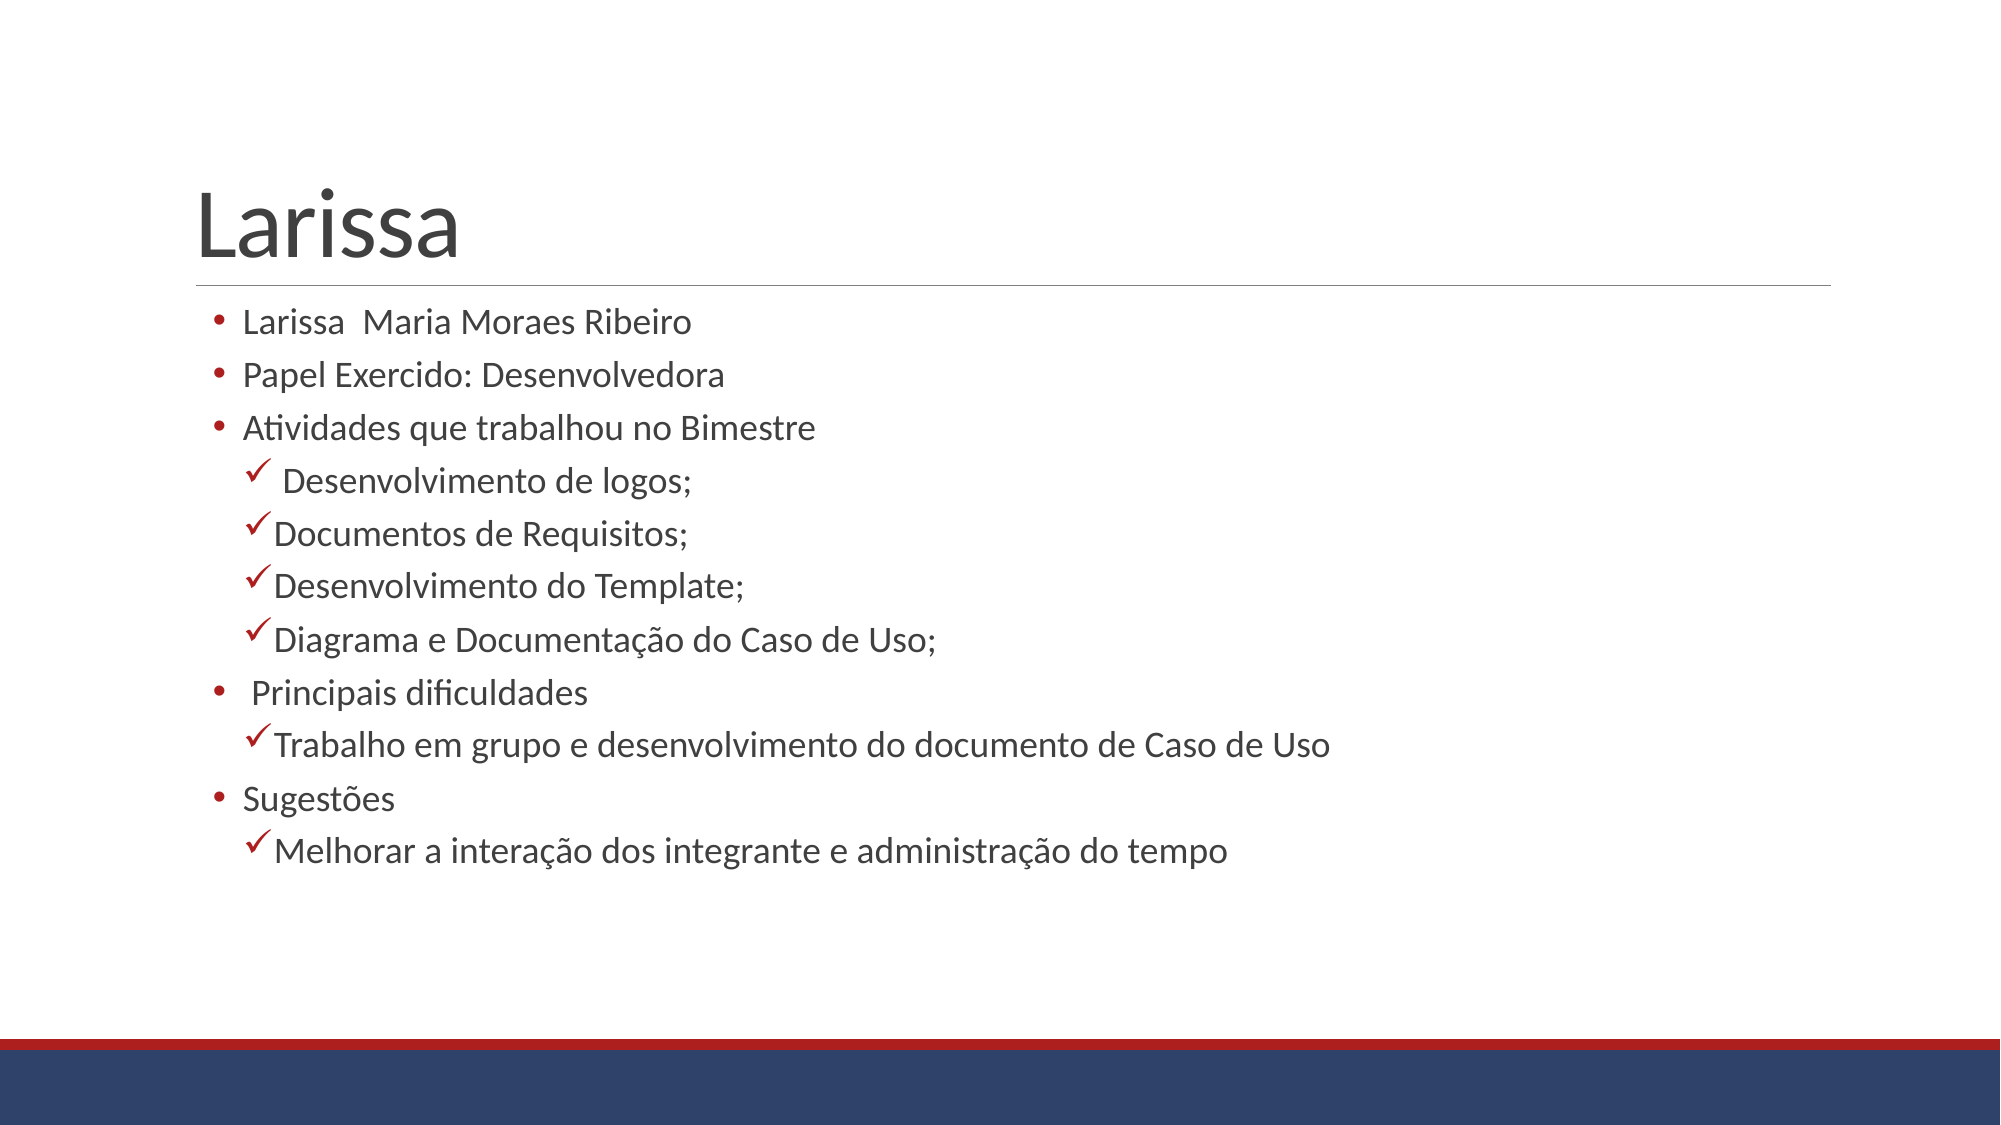

# Larissa
Larissa  Maria Moraes Ribeiro
Papel Exercido: Desenvolvedora
Atividades que trabalhou no Bimestre
 Desenvolvimento de logos;
Documentos de Requisitos;
Desenvolvimento do Template;
Diagrama e Documentação do Caso de Uso;
 Principais dificuldades
Trabalho em grupo e desenvolvimento do documento de Caso de Uso
Sugestões
Melhorar a interação dos integrante e administração do tempo